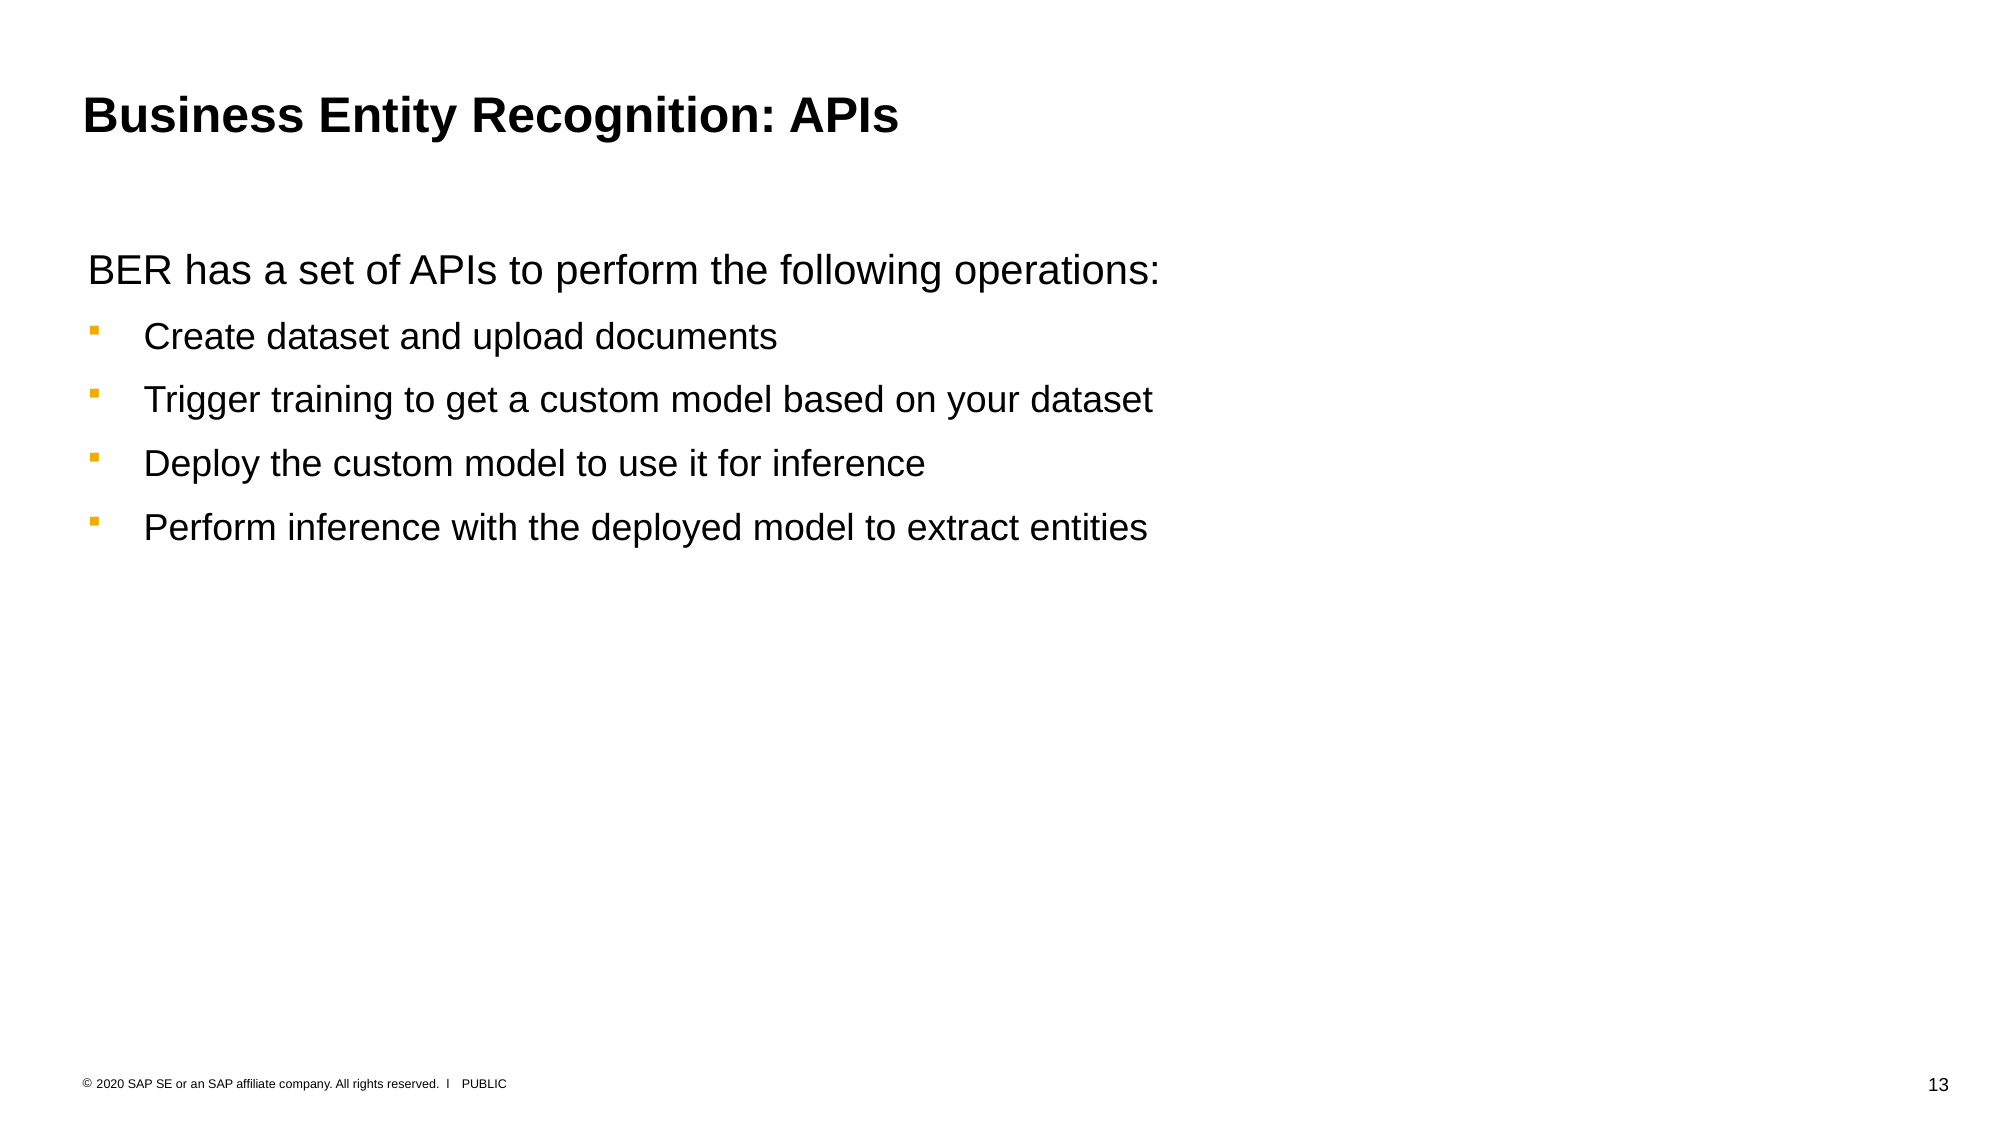

# Business Entity Recognition: APIs
BER has a set of APIs to perform the following operations:
Create dataset and upload documents
Trigger training to get a custom model based on your dataset
Deploy the custom model to use it for inference
Perform inference with the deployed model to extract entities